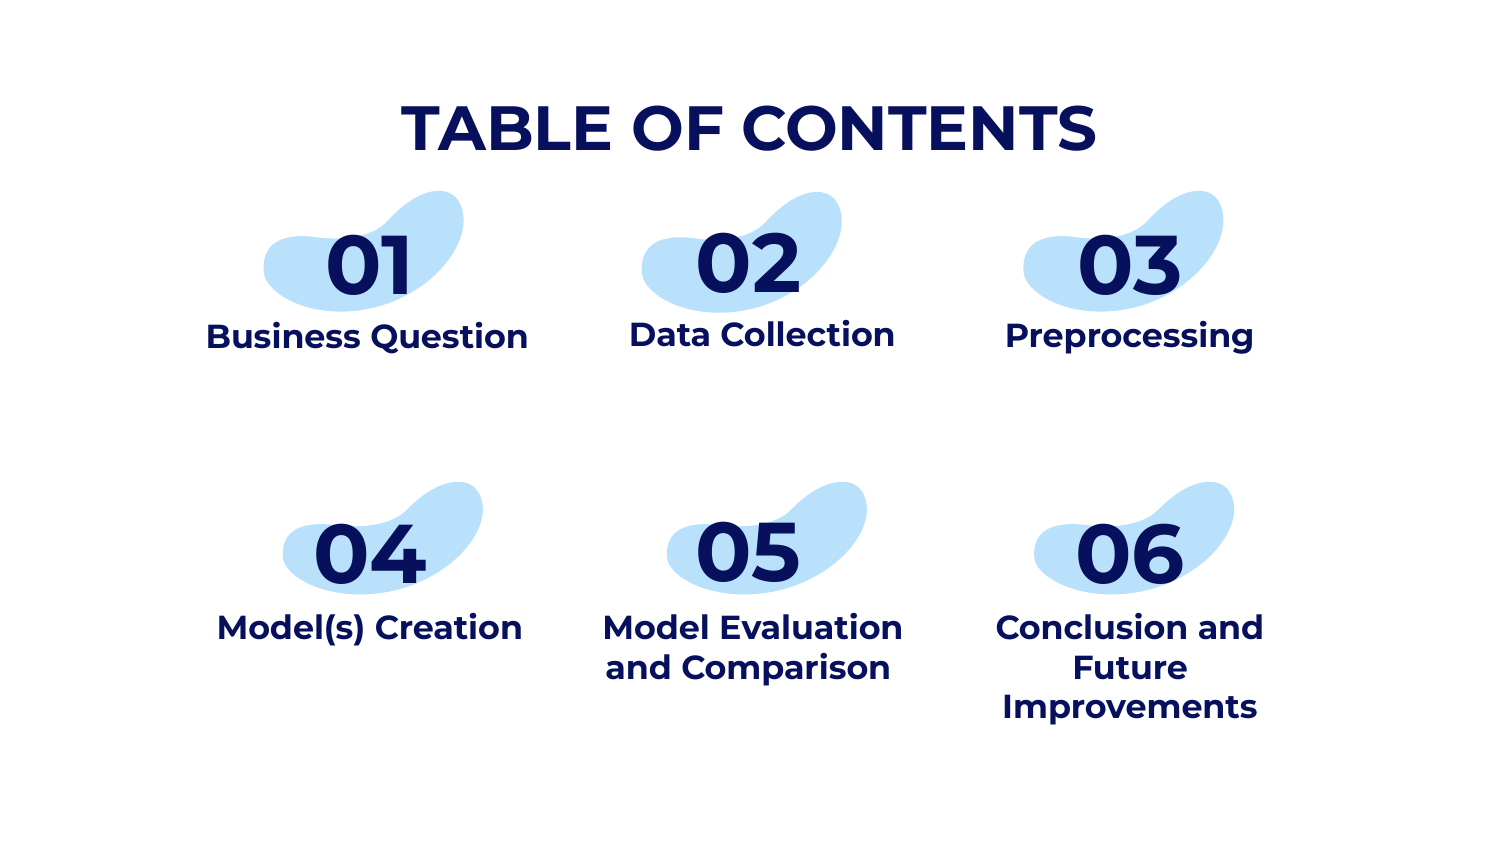

# TABLE OF CONTENTS
02
01
03
Data Collection
Preprocessing
Business Question
05
04
06
Conclusion and Future Improvements
Model(s) Creation
 Model Evaluation and Comparison